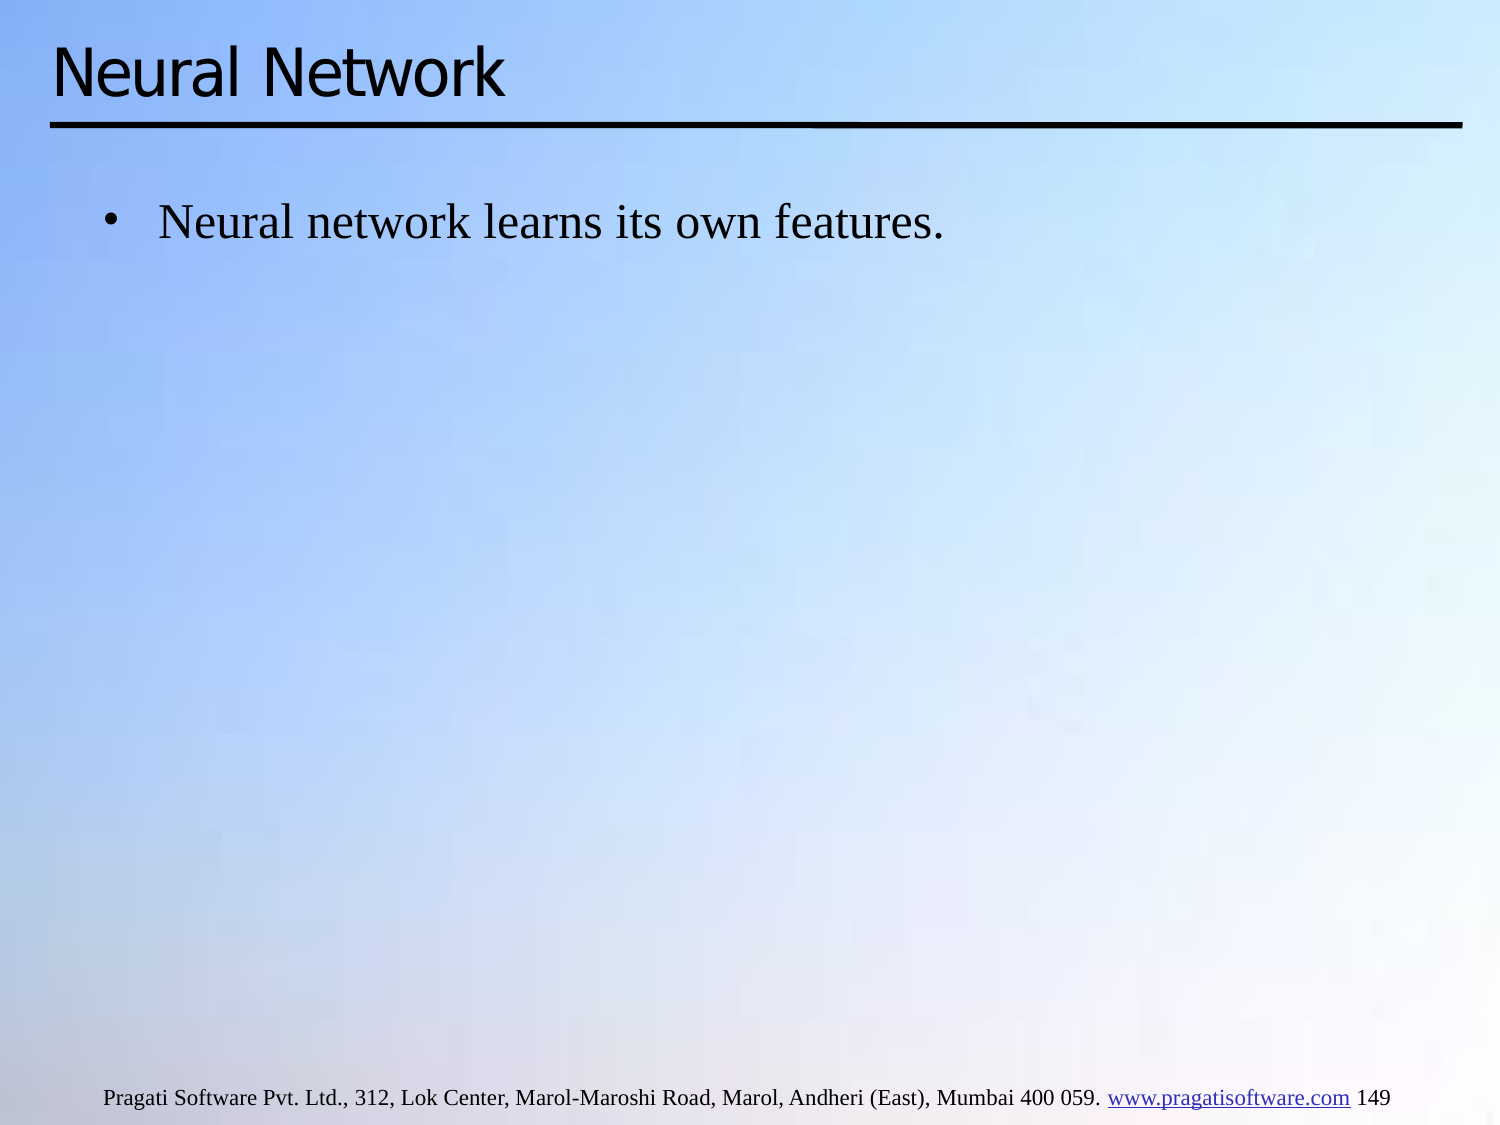

# Neural Network
Neural network learns its own features.